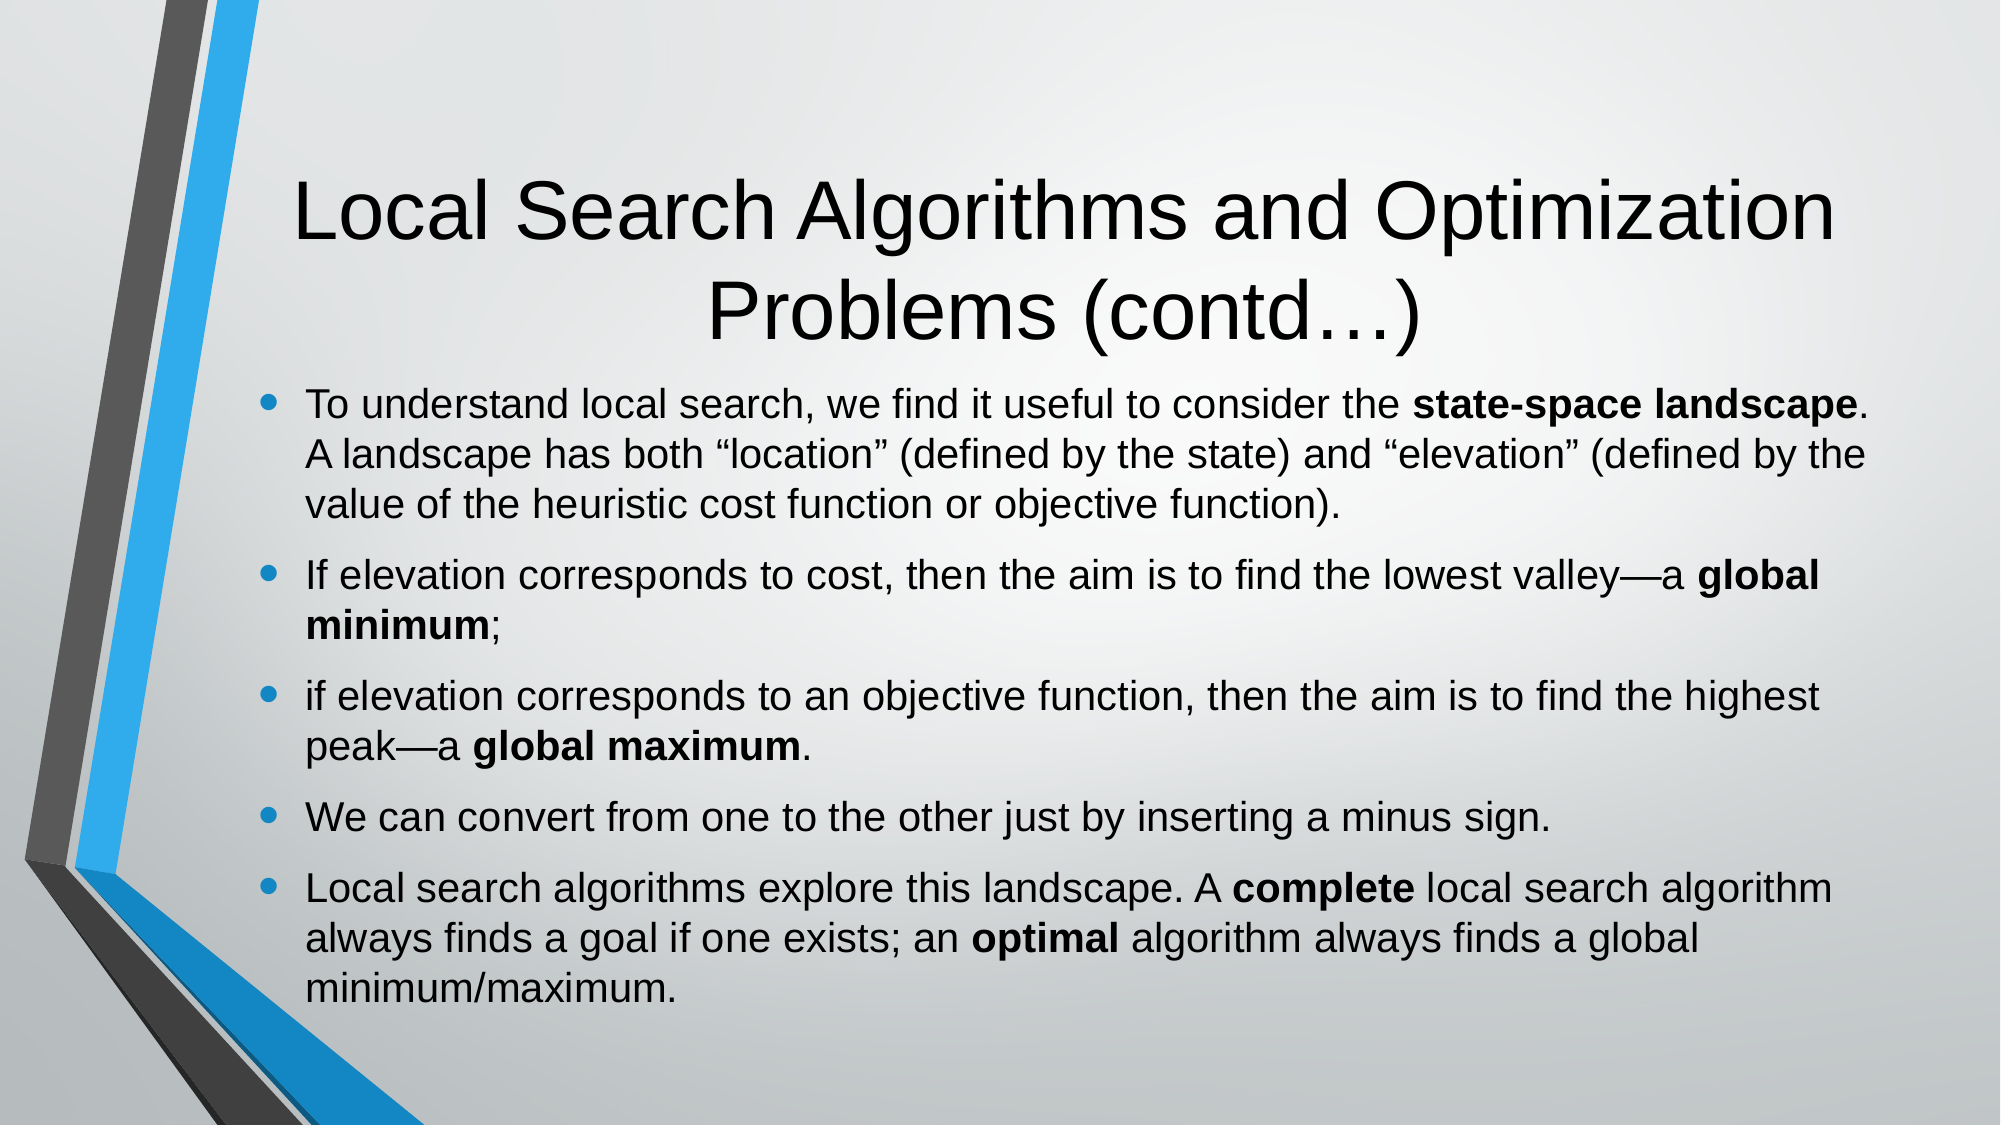

# Local Search Algorithms and Optimization Problems (contd…)
To understand local search, we find it useful to consider the state-space landscape. A landscape has both “location” (defined by the state) and “elevation” (defined by the value of the heuristic cost function or objective function).
If elevation corresponds to cost, then the aim is to find the lowest valley—a global minimum;
if elevation corresponds to an objective function, then the aim is to find the highest peak—a global maximum.
We can convert from one to the other just by inserting a minus sign.
Local search algorithms explore this landscape. A complete local search algorithm always finds a goal if one exists; an optimal algorithm always finds a global minimum/maximum.